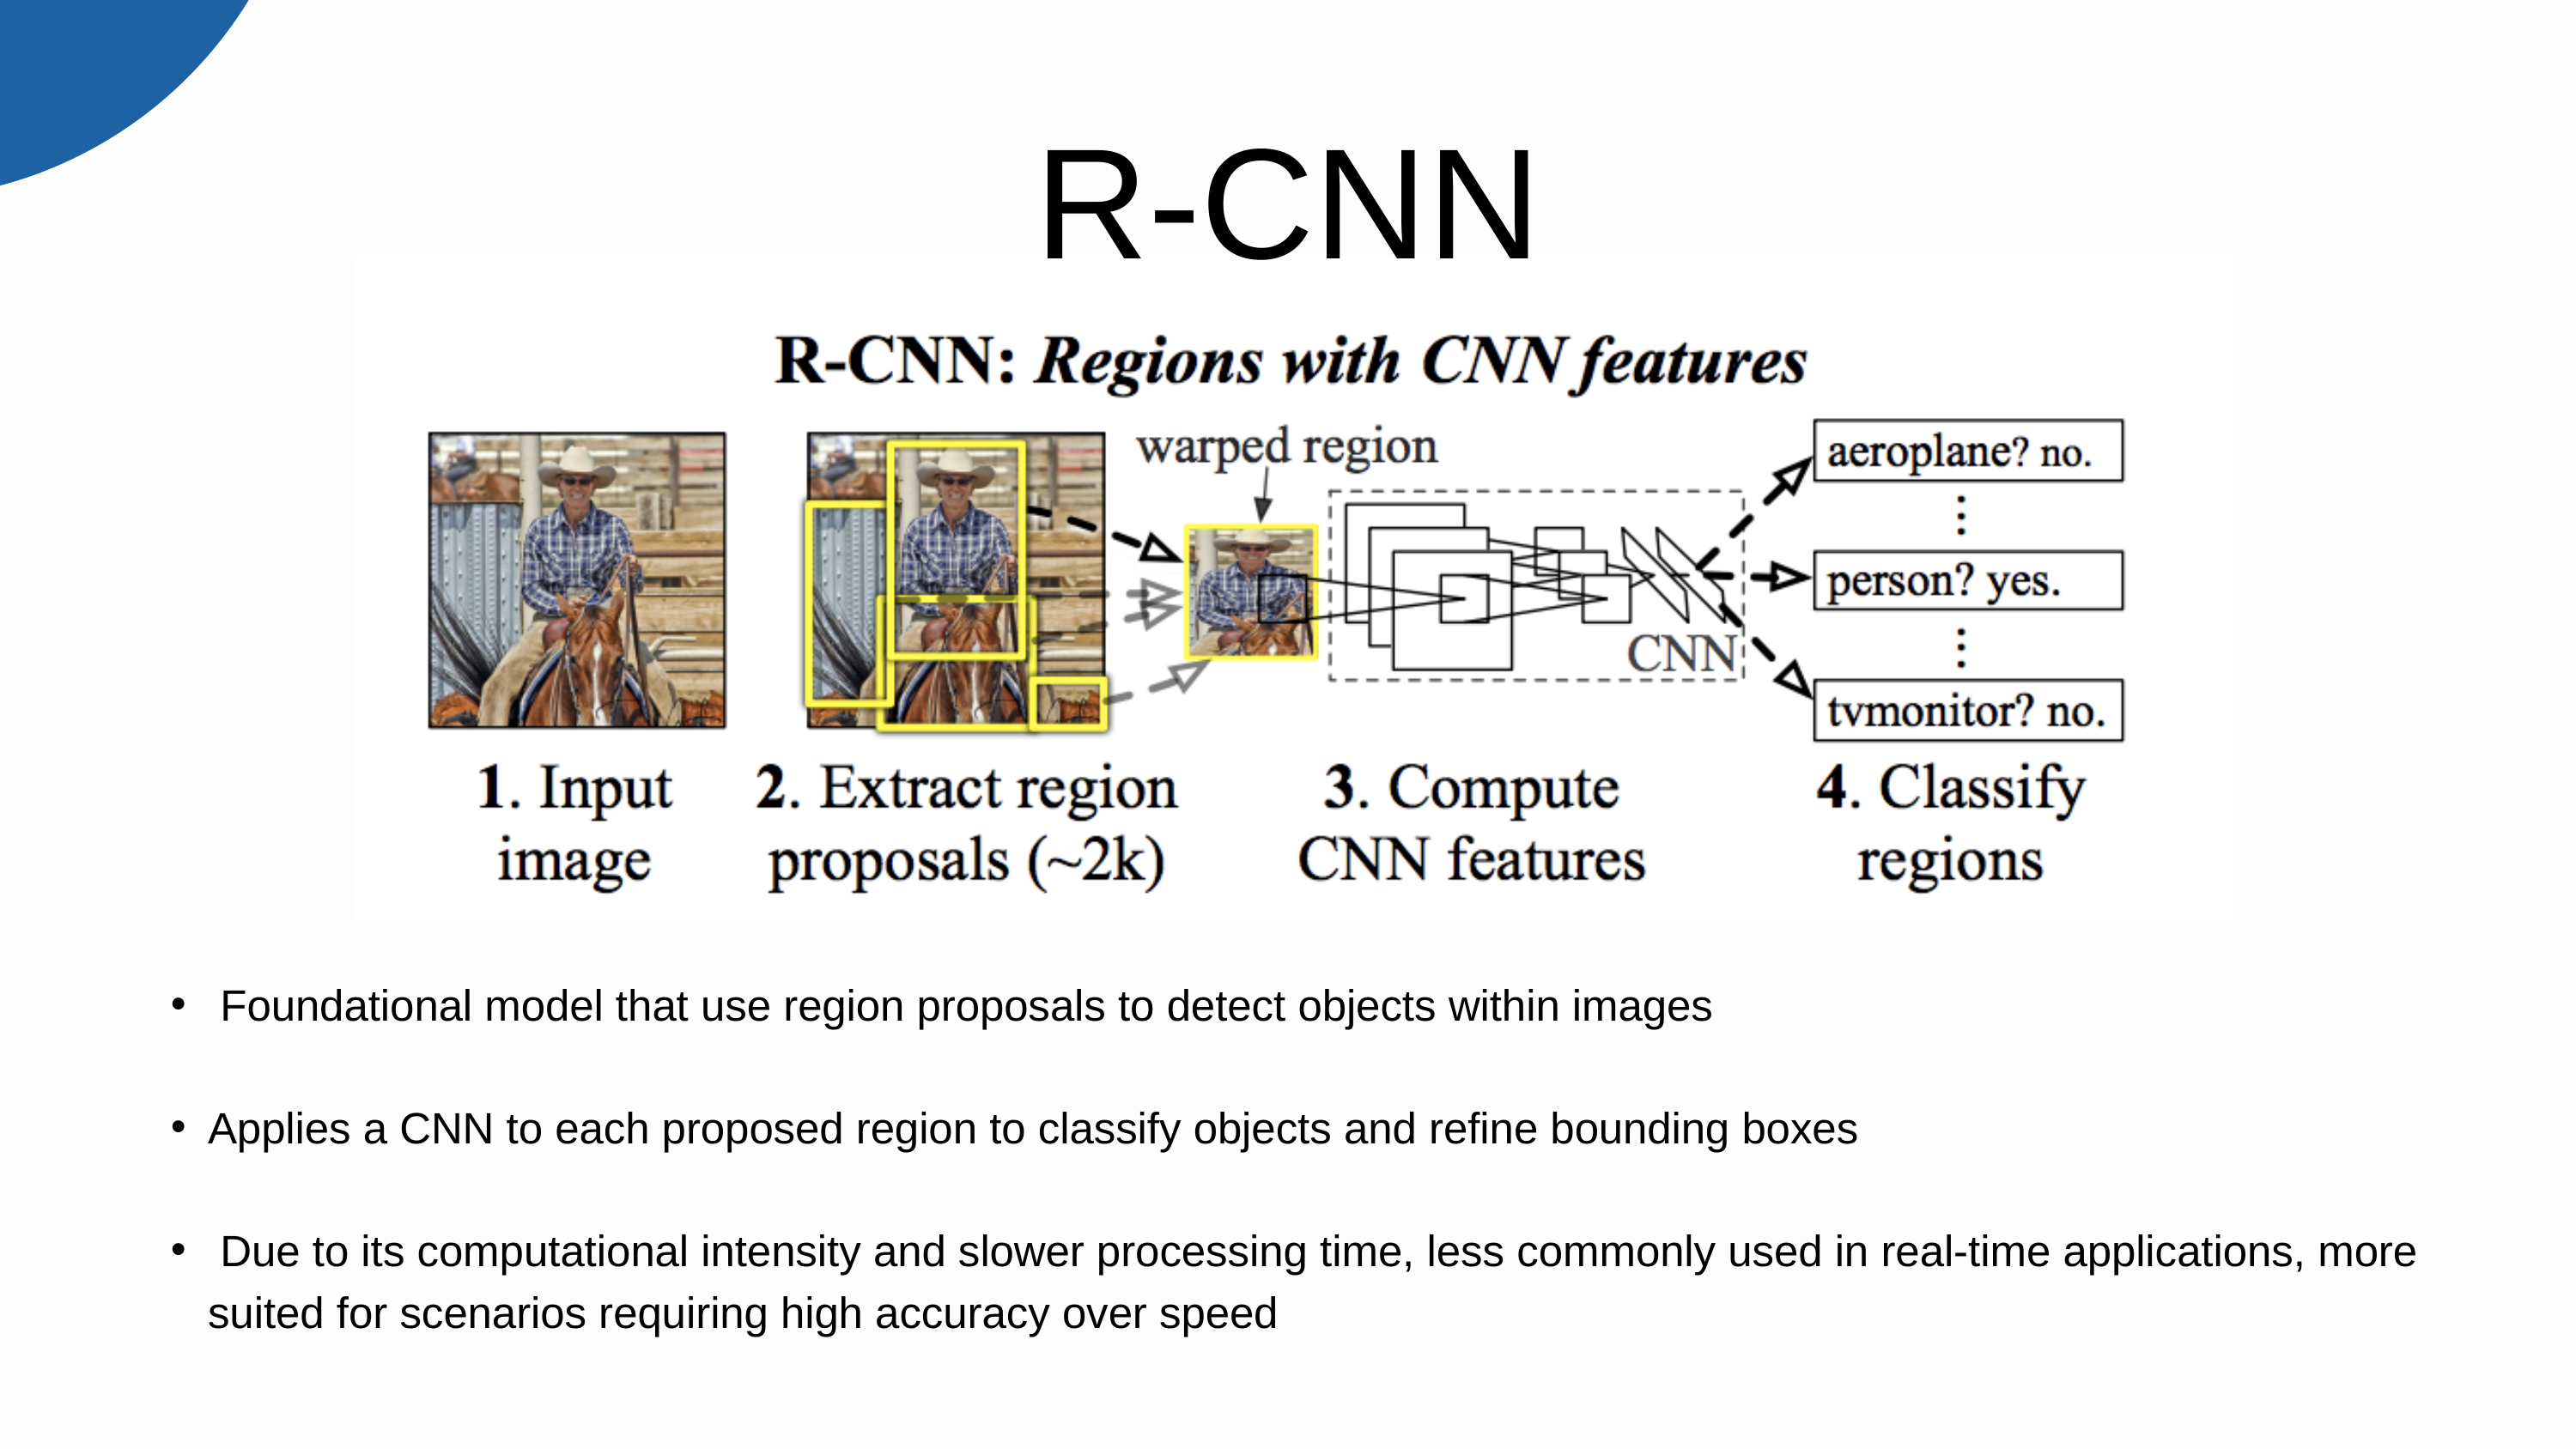

R-CNN

 Foundational model that use region proposals to detect objects within images

Applies a CNN to each proposed region to classify objects and refine bounding boxes

 Due to its computational intensity and slower processing time, less commonly used in real-time applications, more suited for scenarios requiring high accuracy over speed